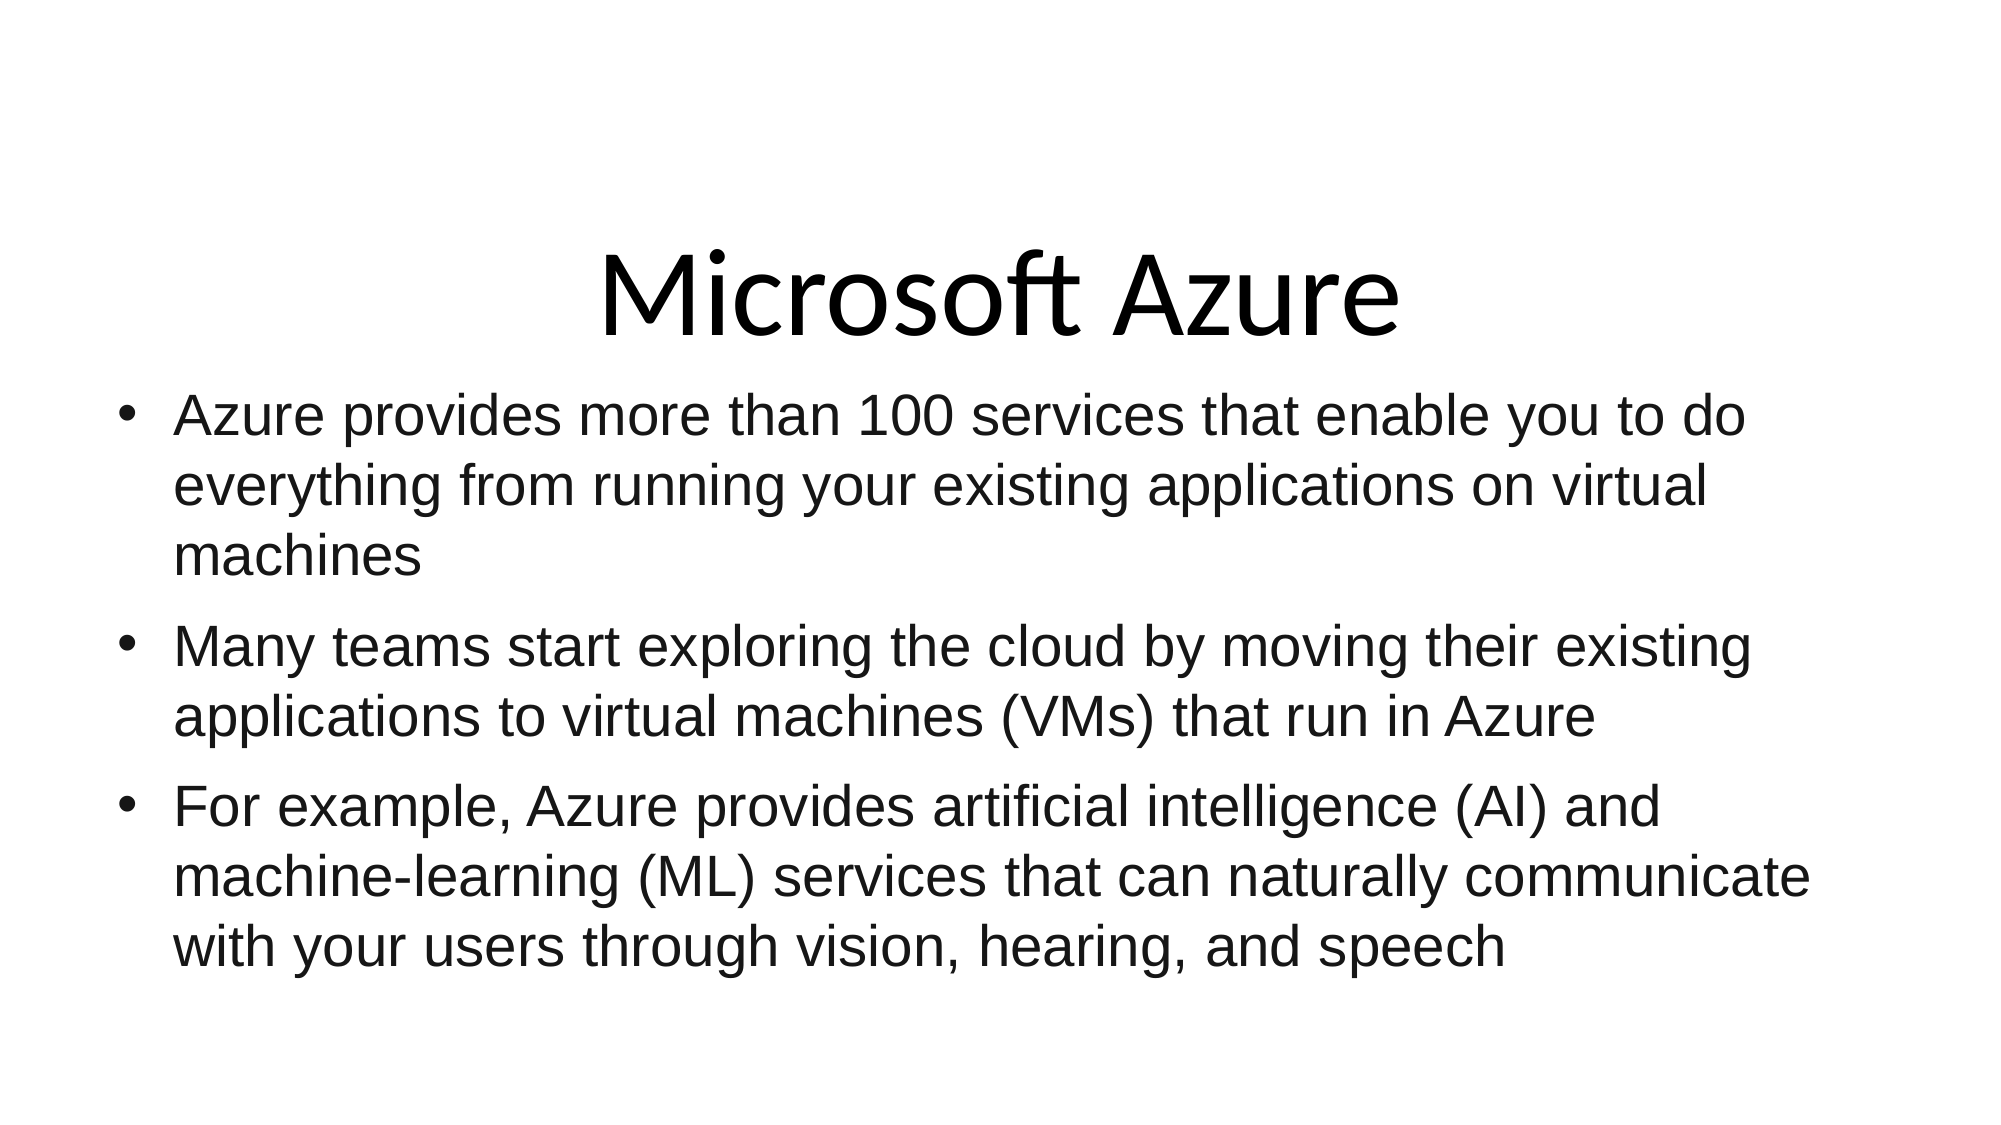

# Microsoft Azure
Azure provides more than 100 services that enable you to do everything from running your existing applications on virtual machines
Many teams start exploring the cloud by moving their existing applications to virtual machines (VMs) that run in Azure
For example, Azure provides artificial intelligence (AI) and machine-learning (ML) services that can naturally communicate with your users through vision, hearing, and speech